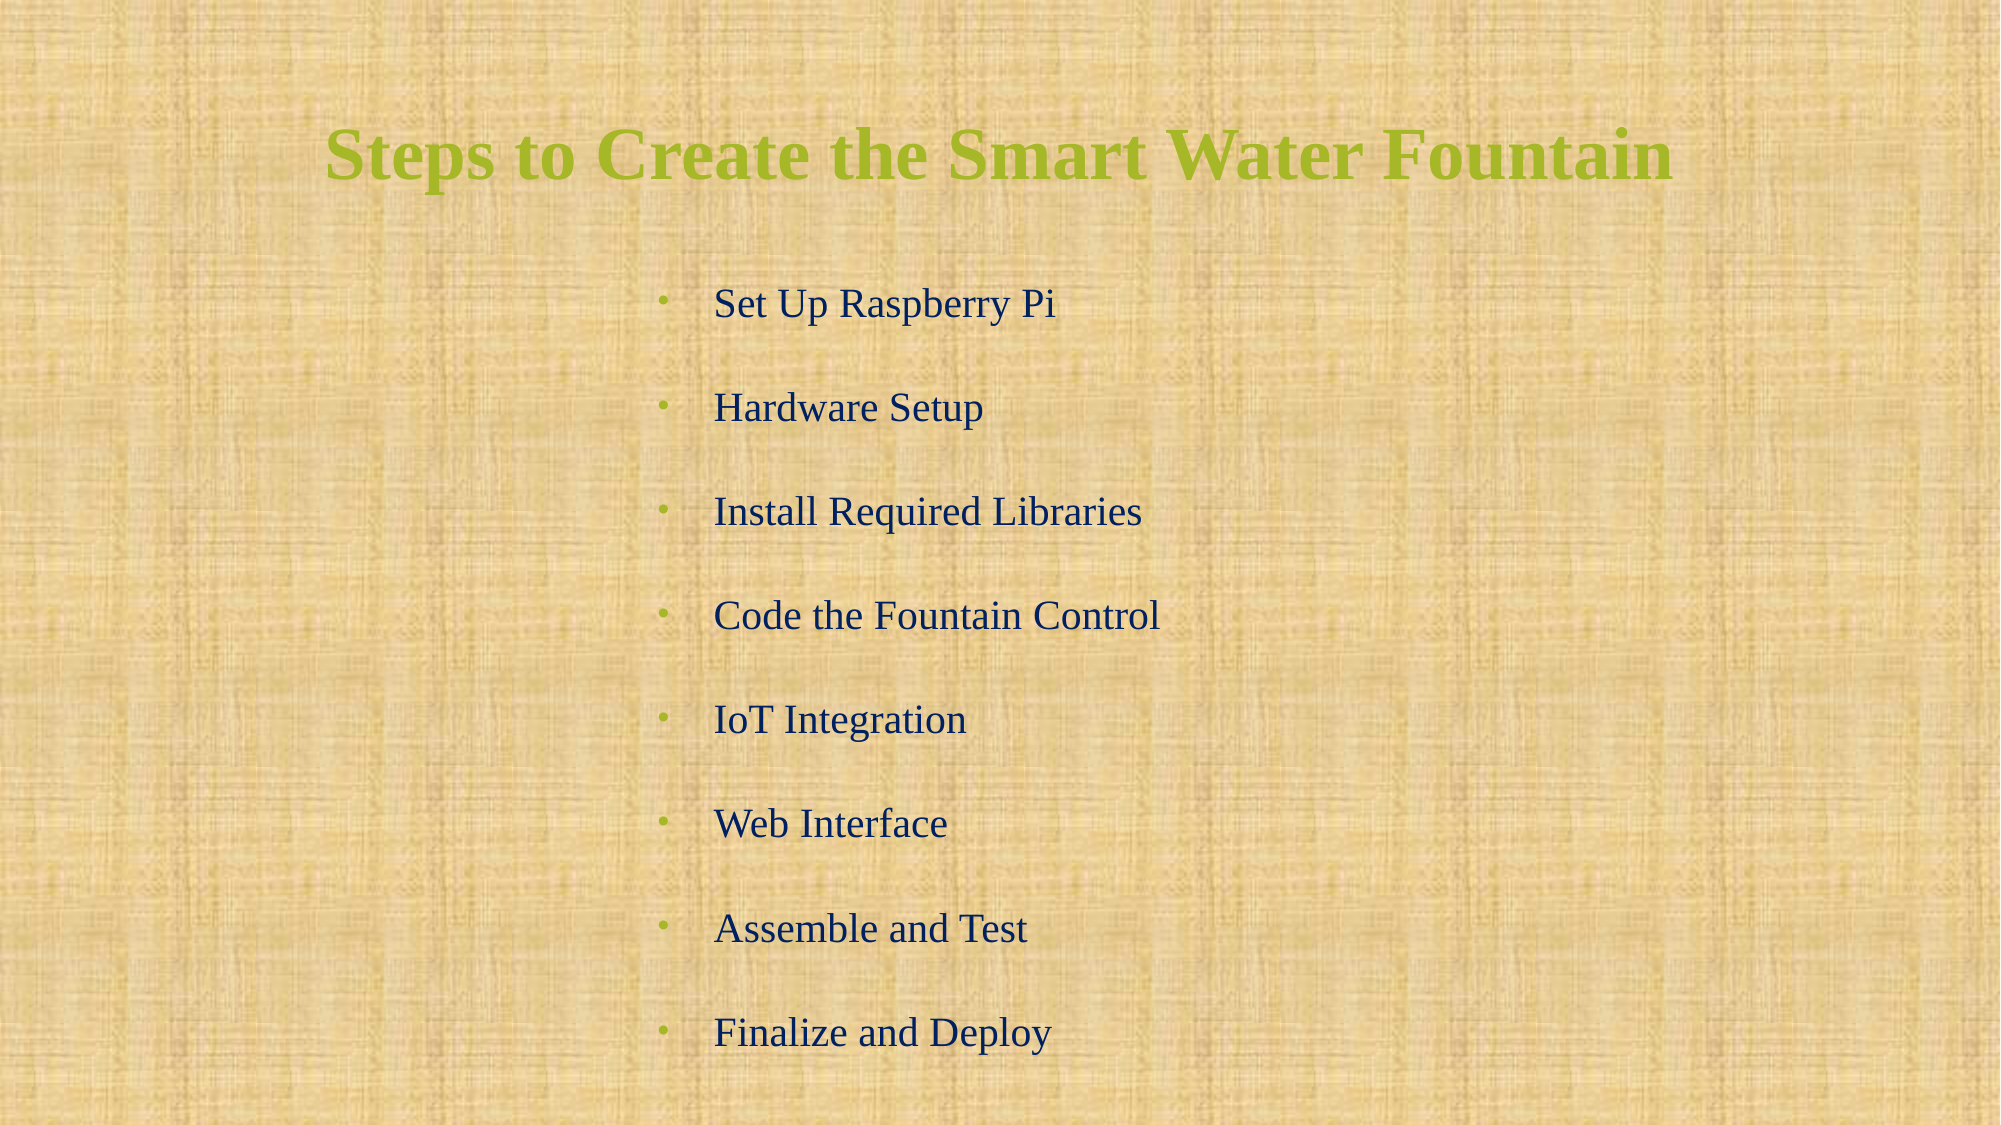

# Steps to Create the Smart Water Fountain
Set Up Raspberry Pi
Hardware Setup
Install Required Libraries
Code the Fountain Control
IoT Integration
Web Interface
Assemble and Test
Finalize and Deploy
7